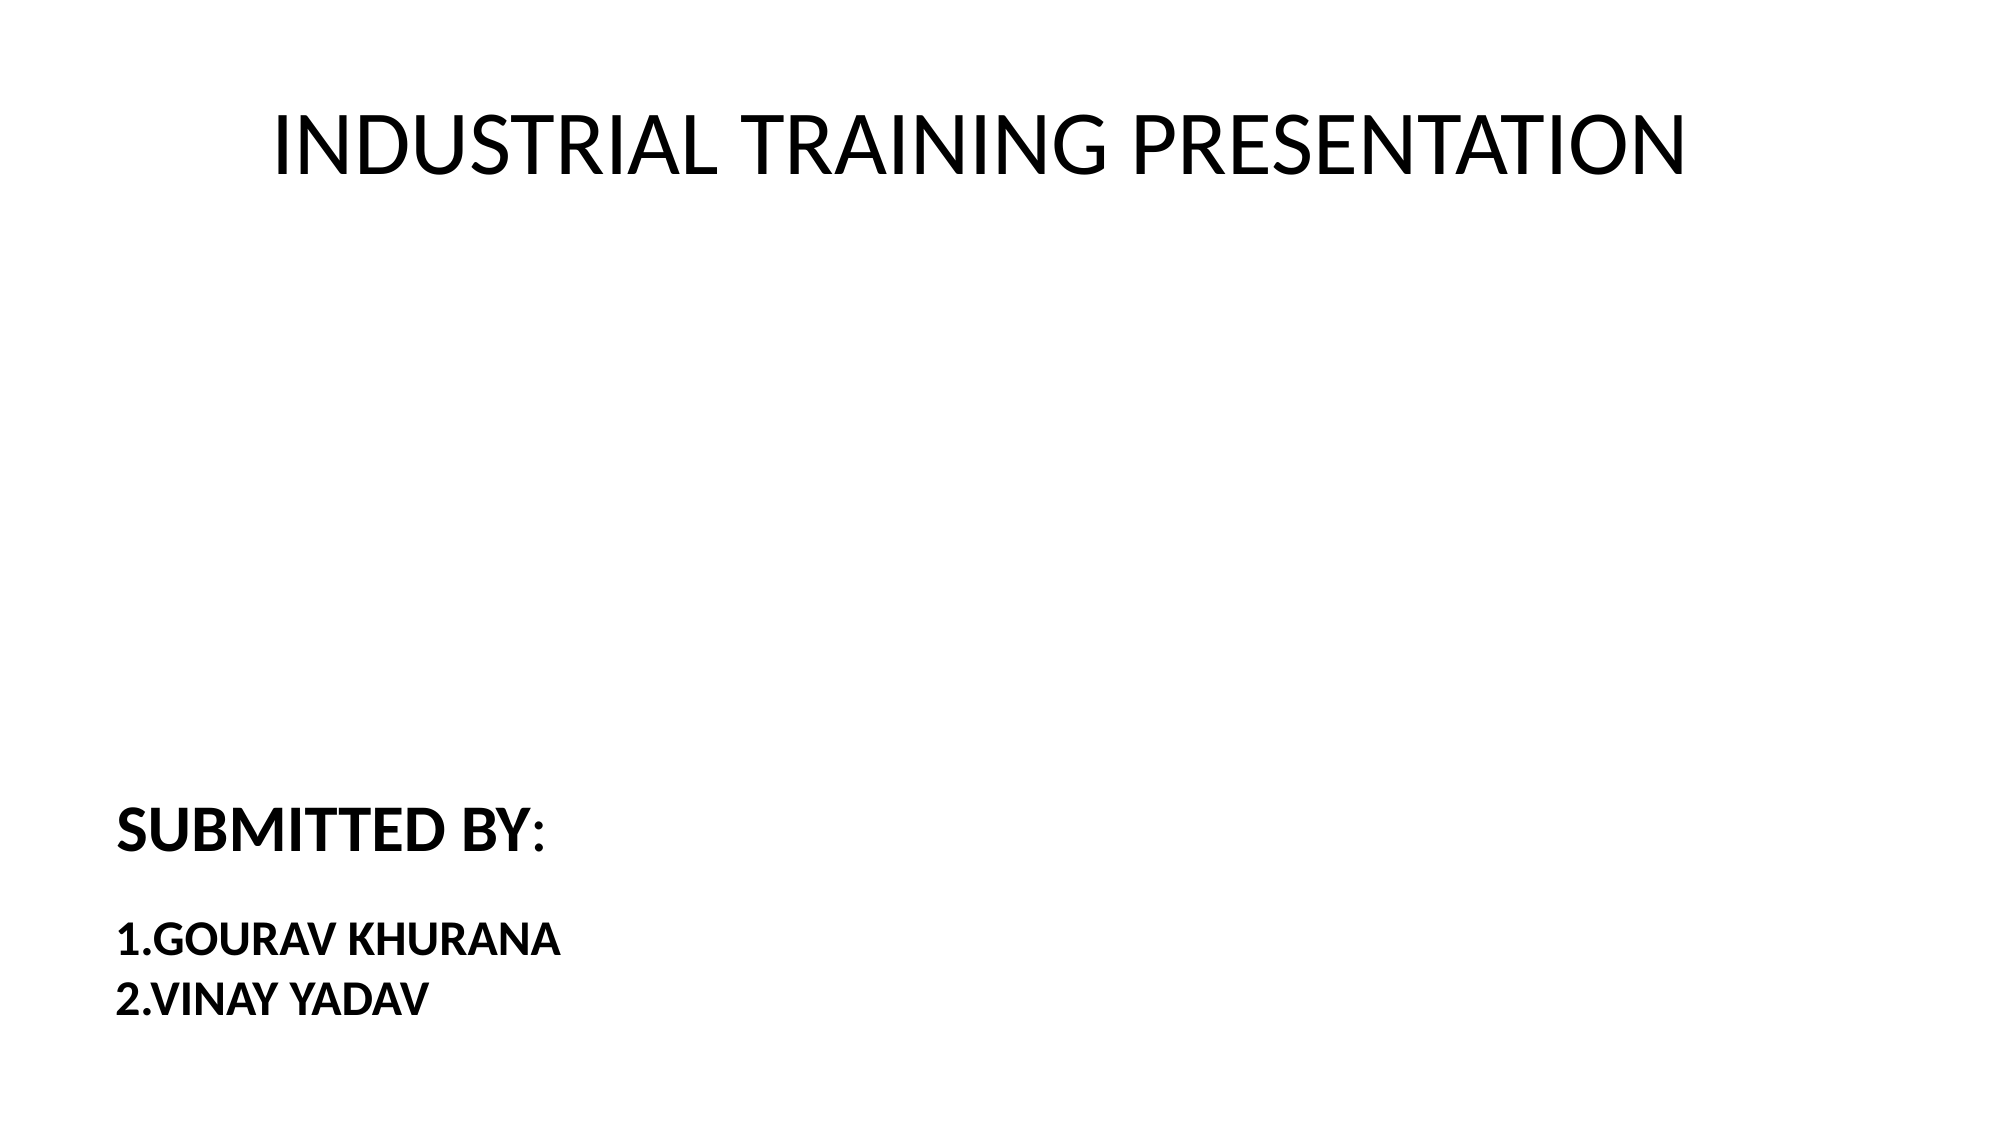

INDUSTRIAL TRAINING PRESENTATION
   SUBMITTED BY:
1.GOURAV KHURANA
2.VINAY YADAV